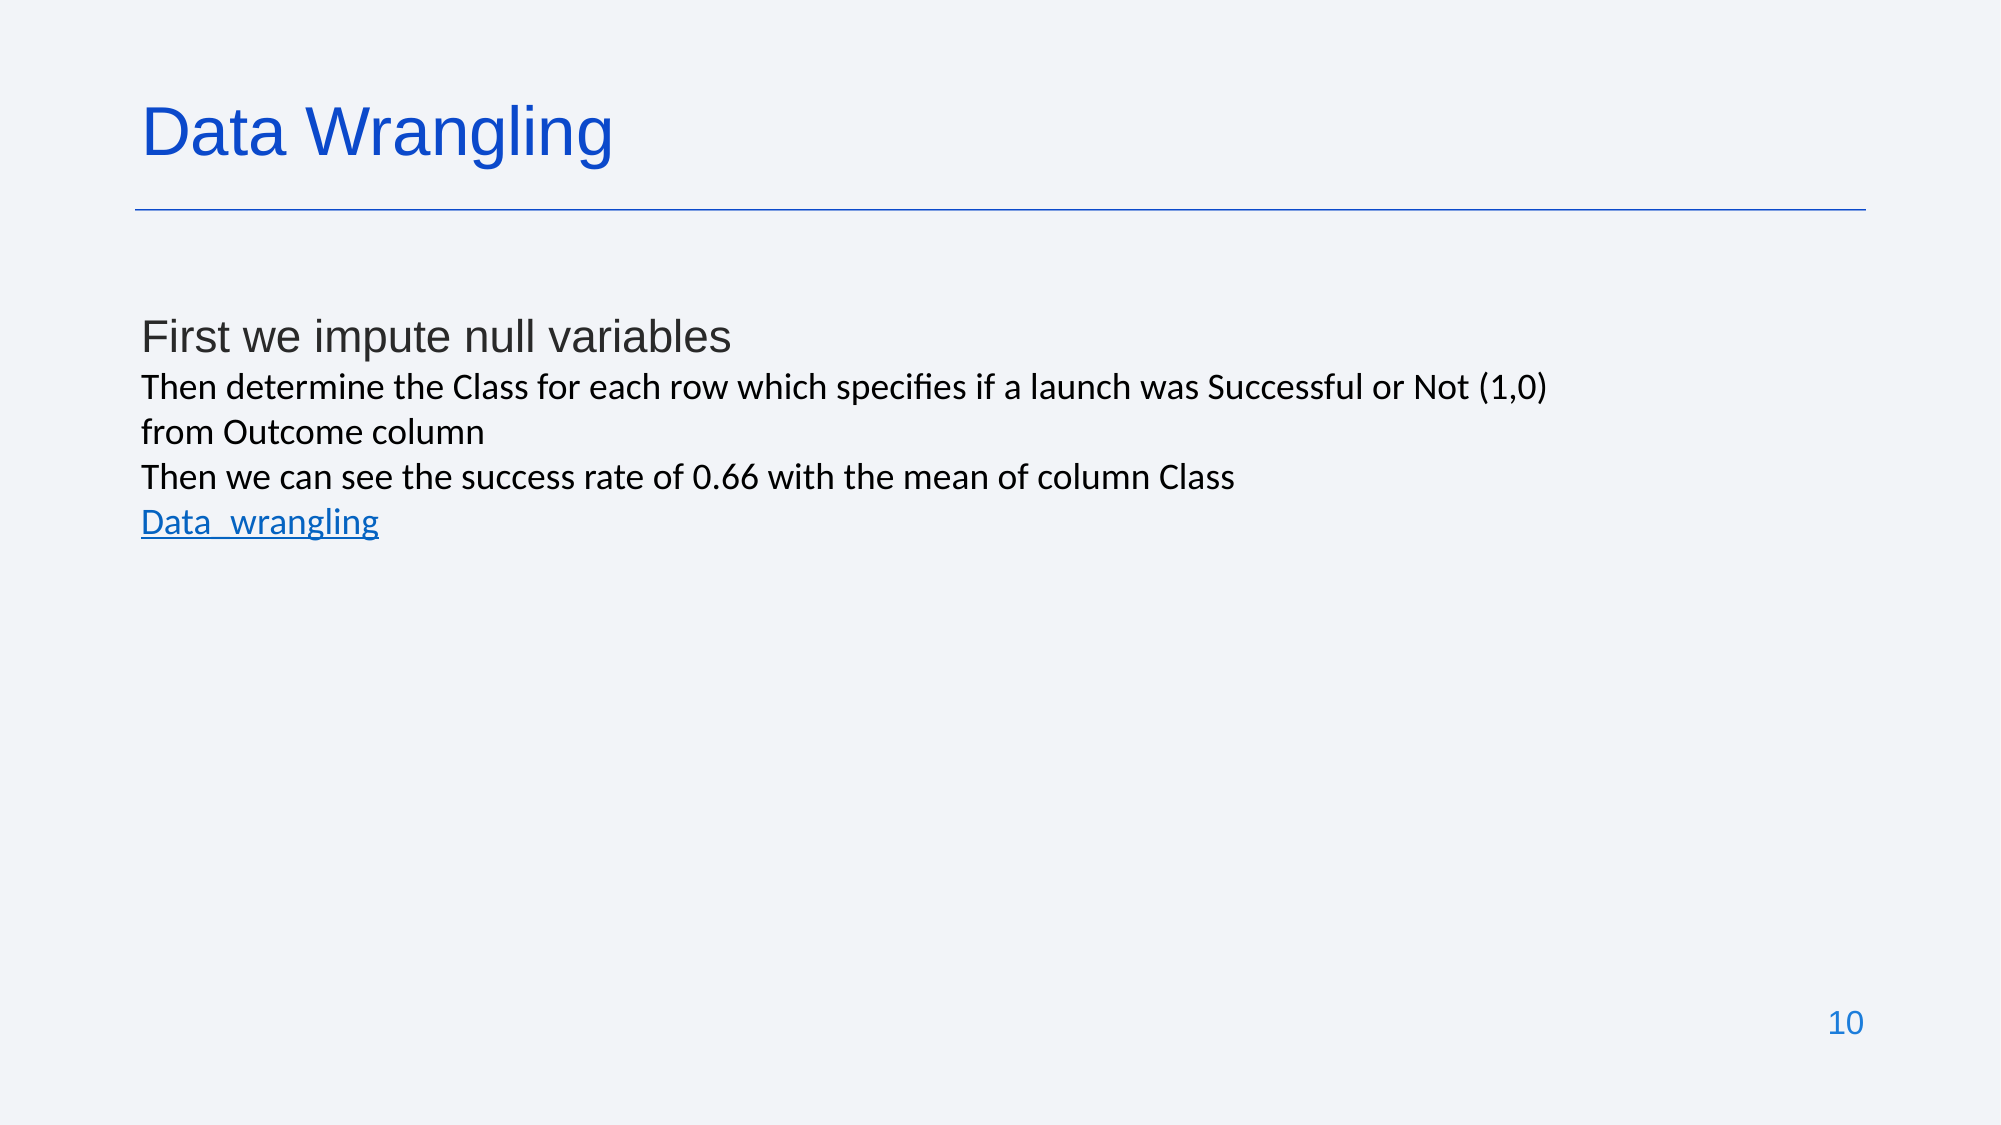

Data Wrangling
First we impute null variables
Then determine the Class for each row which specifies if a launch was Successful or Not (1,0) from Outcome column
Then we can see the success rate of 0.66 with the mean of column Class
Data_wrangling

10